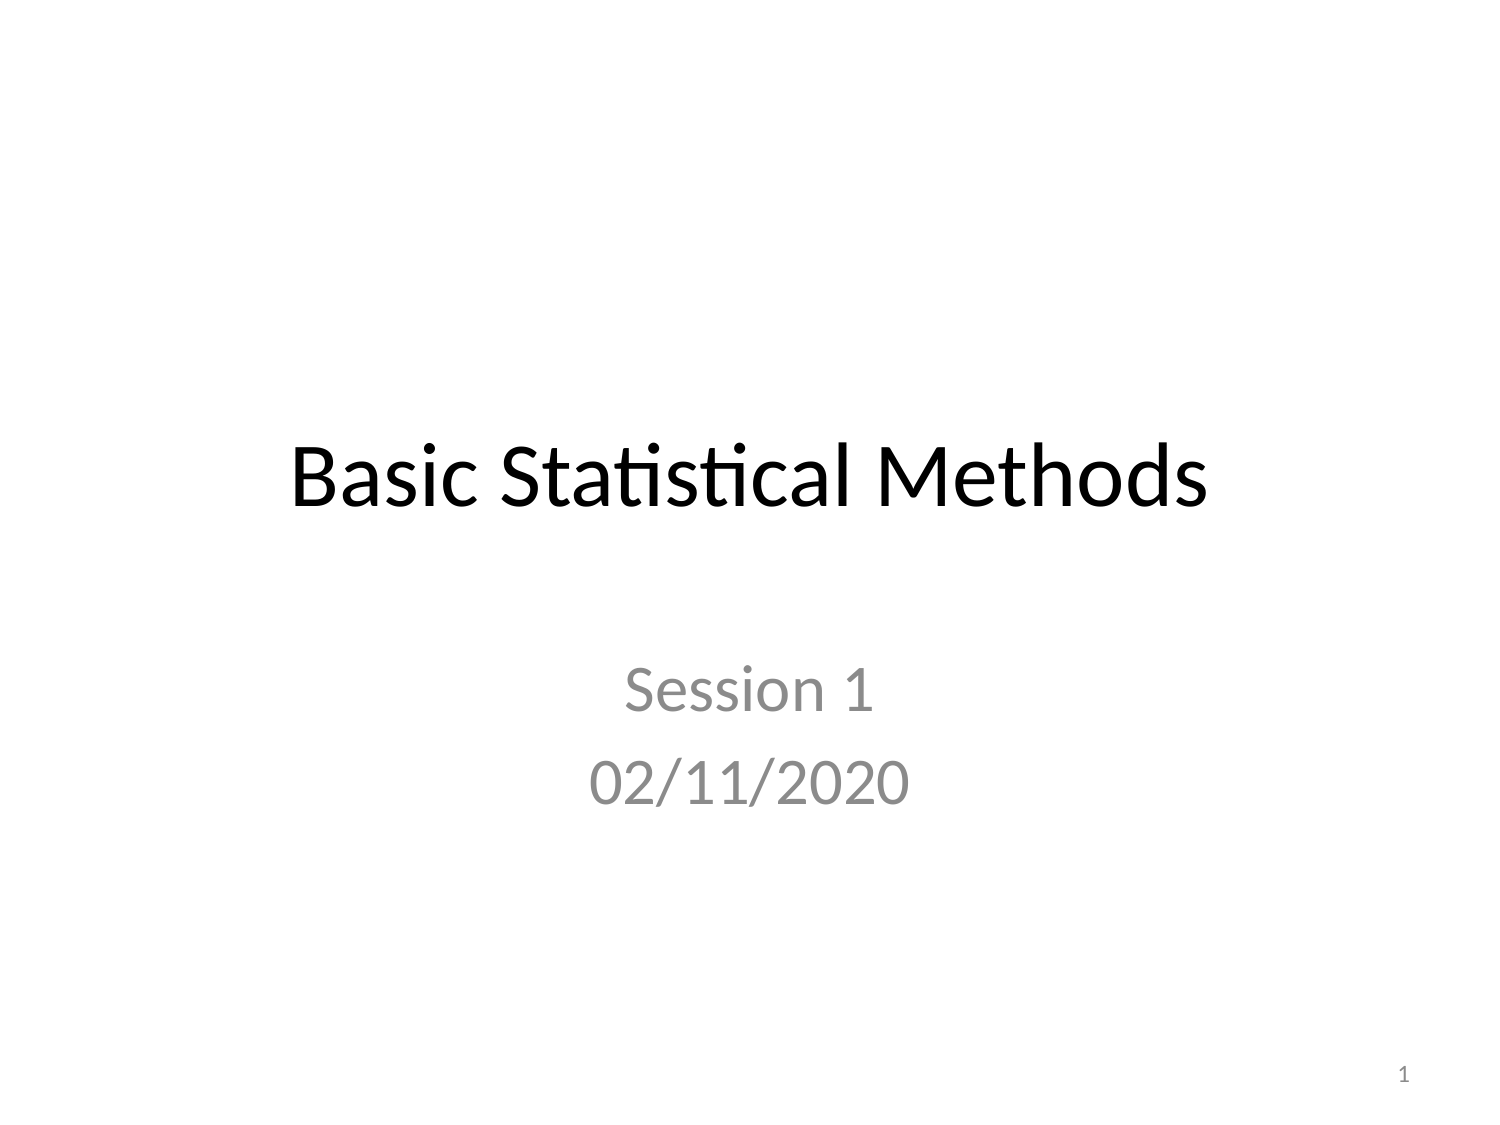

# Basic Statistical Methods
Session 1
02/11/2020
1